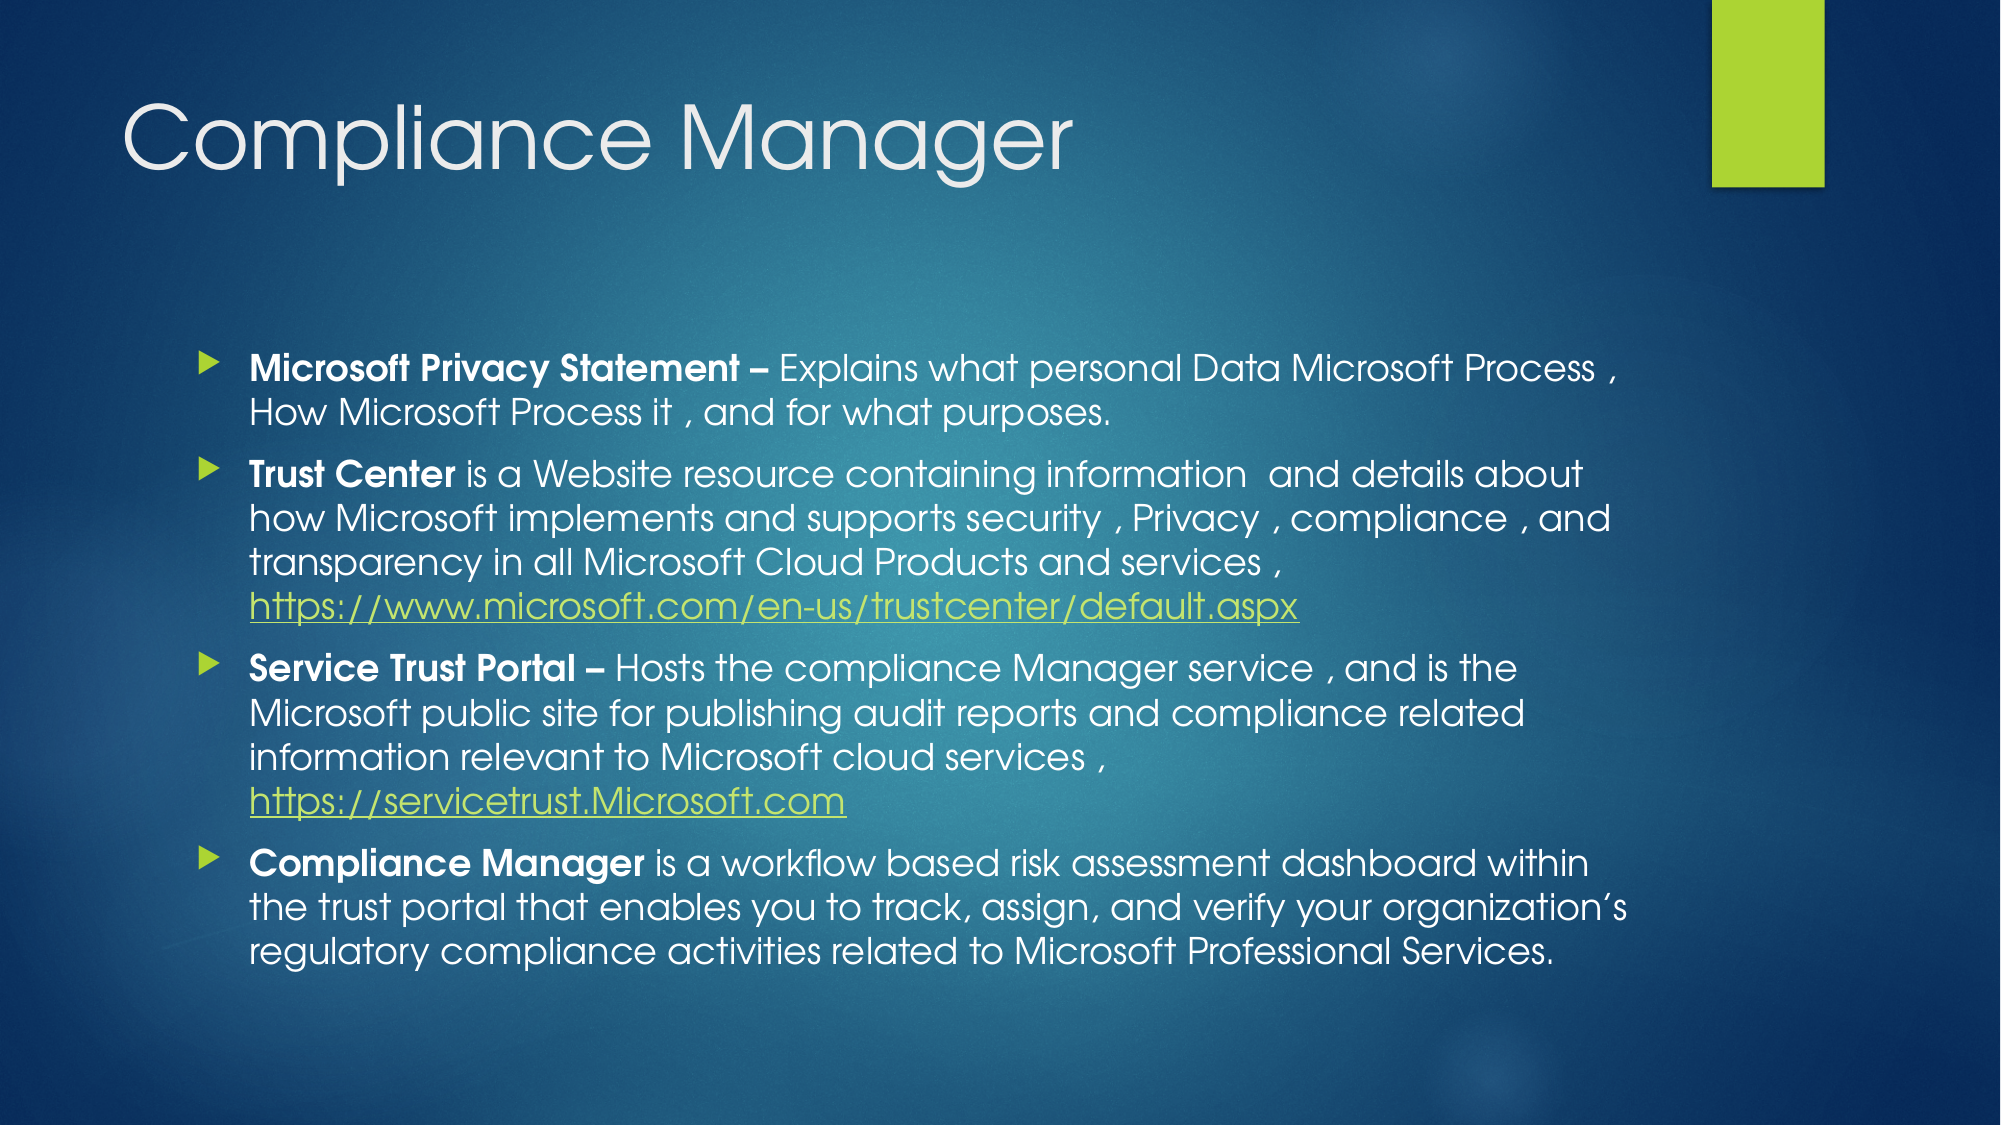

# Compliance Manager
Microsoft Privacy Statement – Explains what personal Data Microsoft Process , How Microsoft Process it , and for what purposes.
Trust Center is a Website resource containing information  and details about how Microsoft implements and supports security , Privacy , compliance , and transparency in all Microsoft Cloud Products and services , https://www.microsoft.com/en-us/trustcenter/default.aspx
Service Trust Portal – Hosts the compliance Manager service , and is the Microsoft public site for publishing audit reports and compliance related information relevant to Microsoft cloud services , https://servicetrust.Microsoft.com
Compliance Manager is a workflow based risk assessment dashboard within the trust portal that enables you to track, assign, and verify your organization’s regulatory compliance activities related to Microsoft Professional Services.